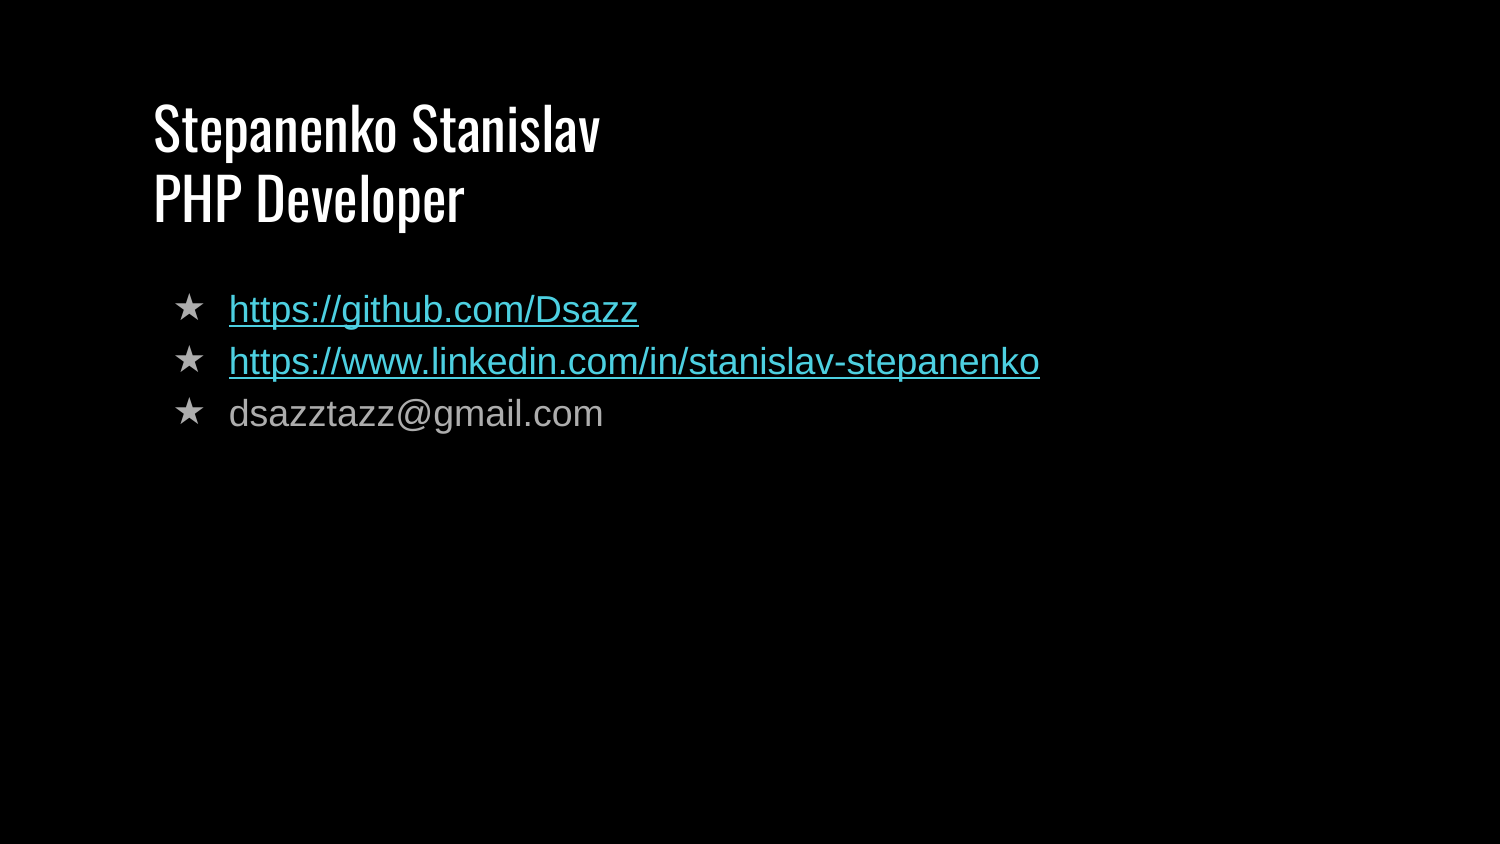

# Stepanenko Stanislav
PHP Developer
https://github.com/Dsazz
https://www.linkedin.com/in/stanislav-stepanenko
dsazztazz@gmail.com